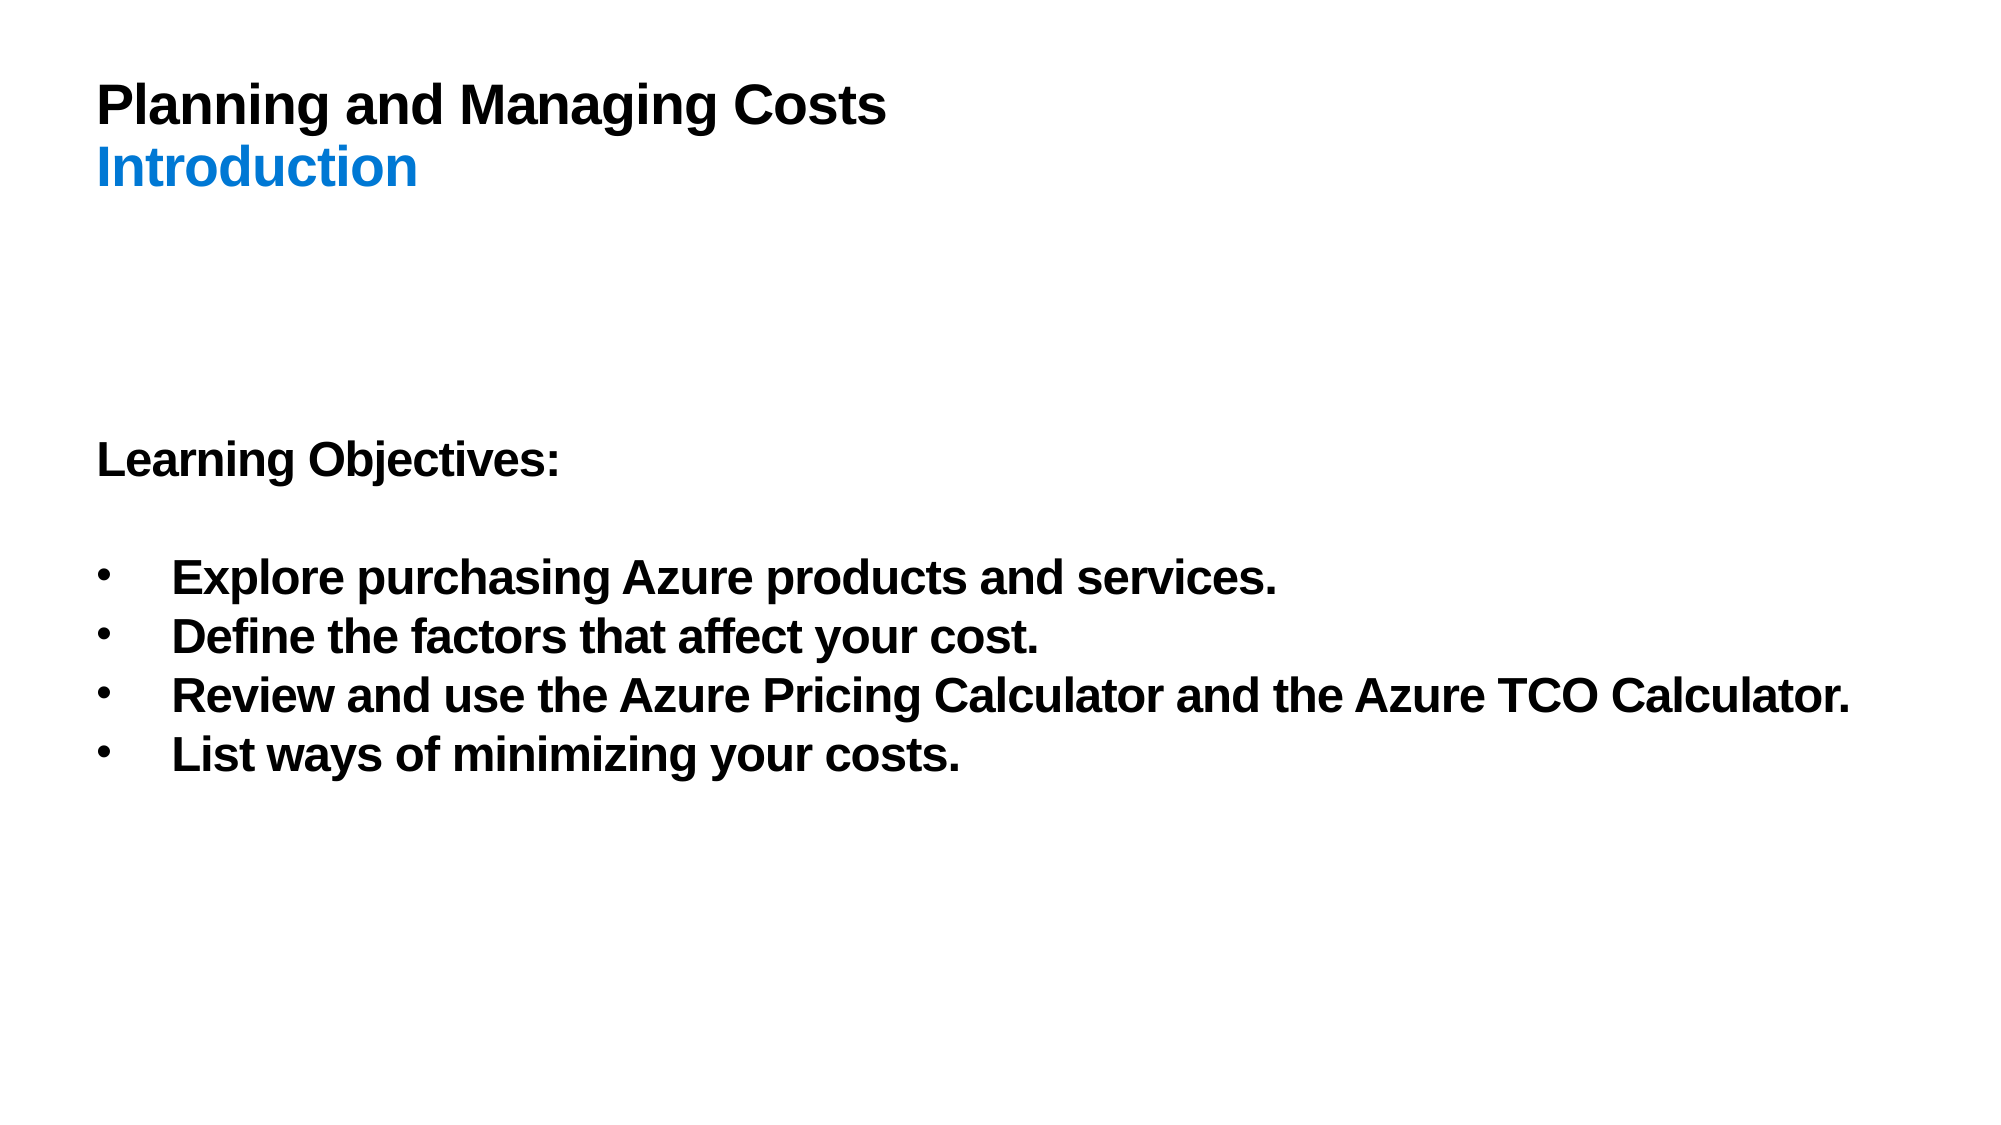

# Planning and Managing Costs Introduction
Learning Objectives:

Explore purchasing Azure products and services.
Define the factors that affect your cost.
Review and use the Azure Pricing Calculator and the Azure TCO Calculator.
List ways of minimizing your costs.